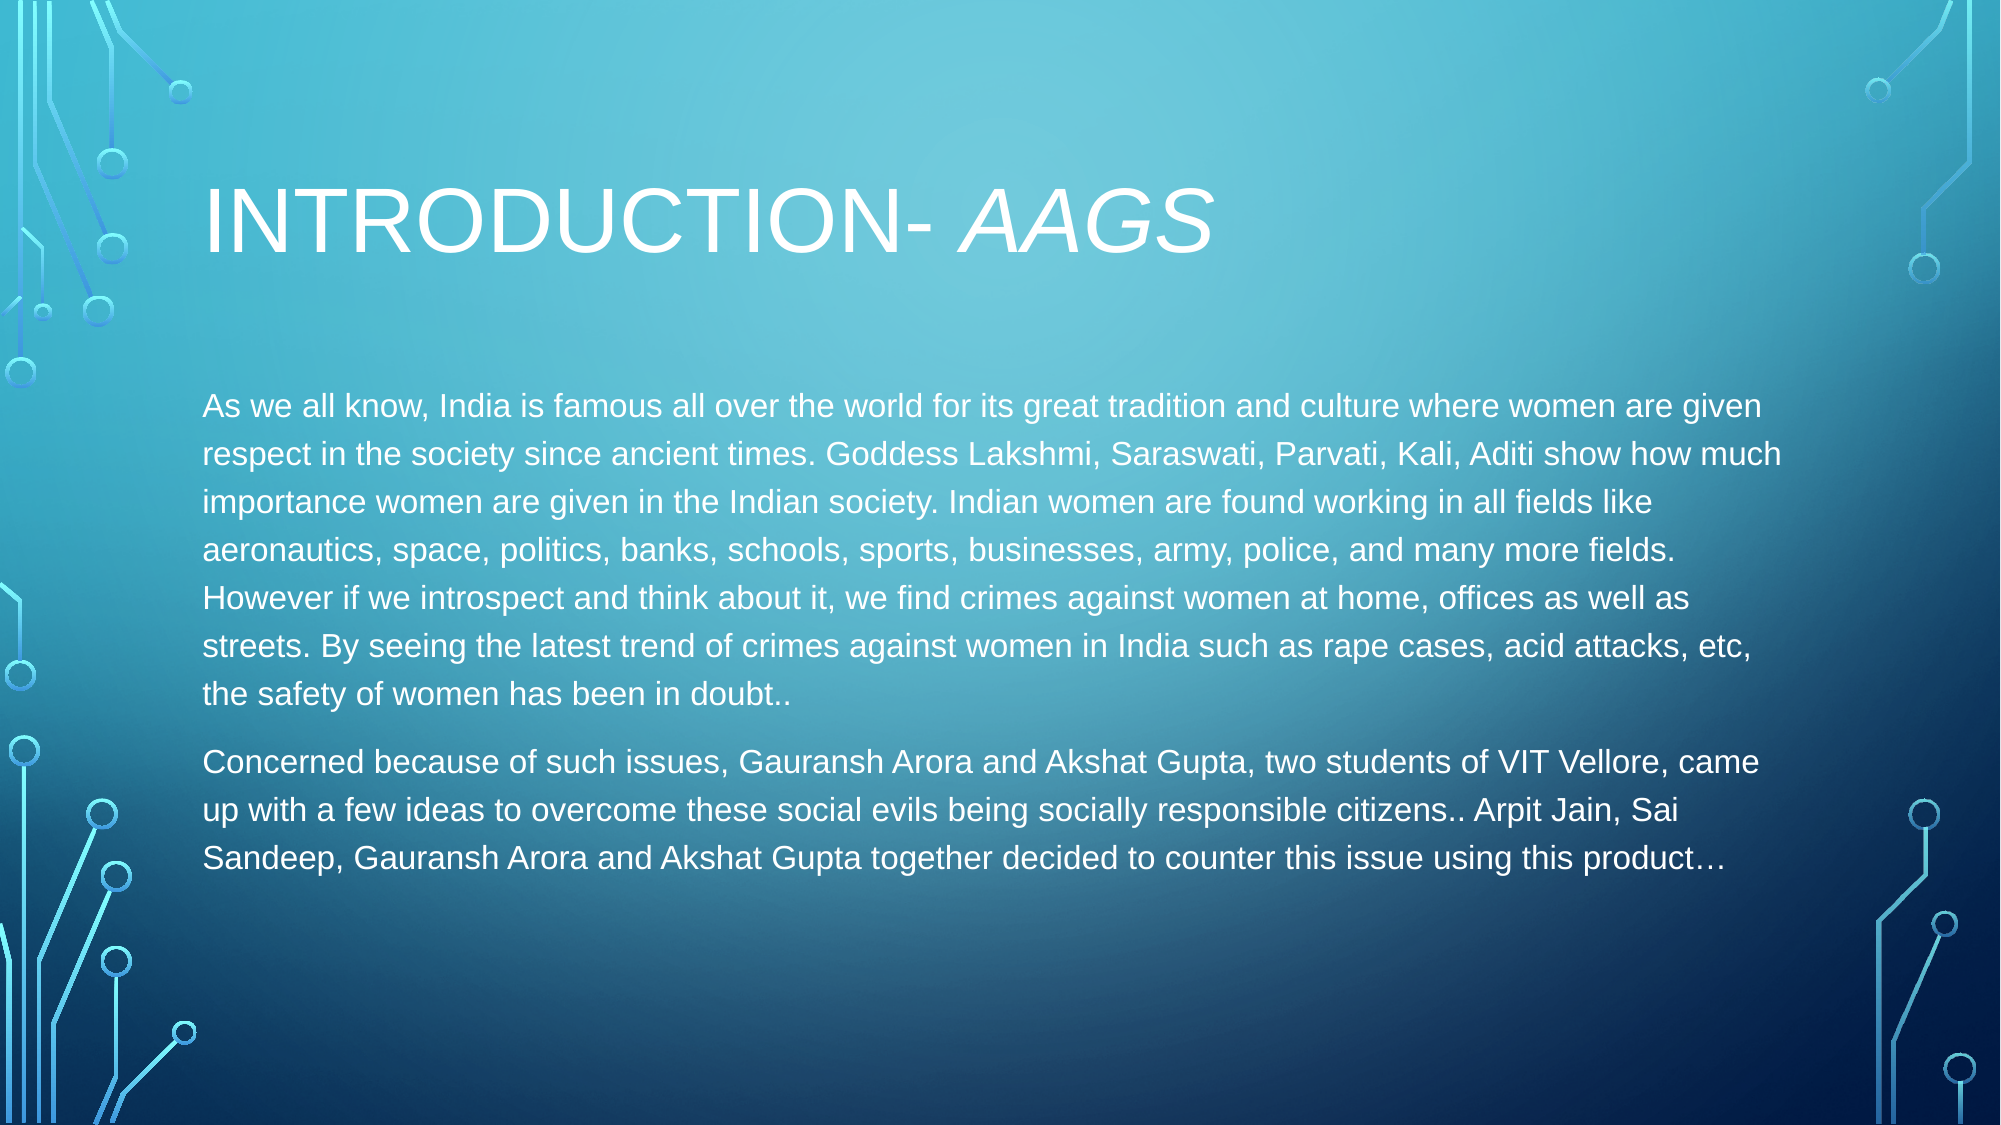

# Introduction- AAGS
As we all know, India is famous all over the world for its great tradition and culture where women are given respect in the society since ancient times. Goddess Lakshmi, Saraswati, Parvati, Kali, Aditi show how much importance women are given in the Indian society. Indian women are found working in all fields like aeronautics, space, politics, banks, schools, sports, businesses, army, police, and many more fields. However if we introspect and think about it, we find crimes against women at home, offices as well as streets. By seeing the latest trend of crimes against women in India such as rape cases, acid attacks, etc, the safety of women has been in doubt..
Concerned because of such issues, Gauransh Arora and Akshat Gupta, two students of VIT Vellore, came up with a few ideas to overcome these social evils being socially responsible citizens.. Arpit Jain, Sai Sandeep, Gauransh Arora and Akshat Gupta together decided to counter this issue using this product…